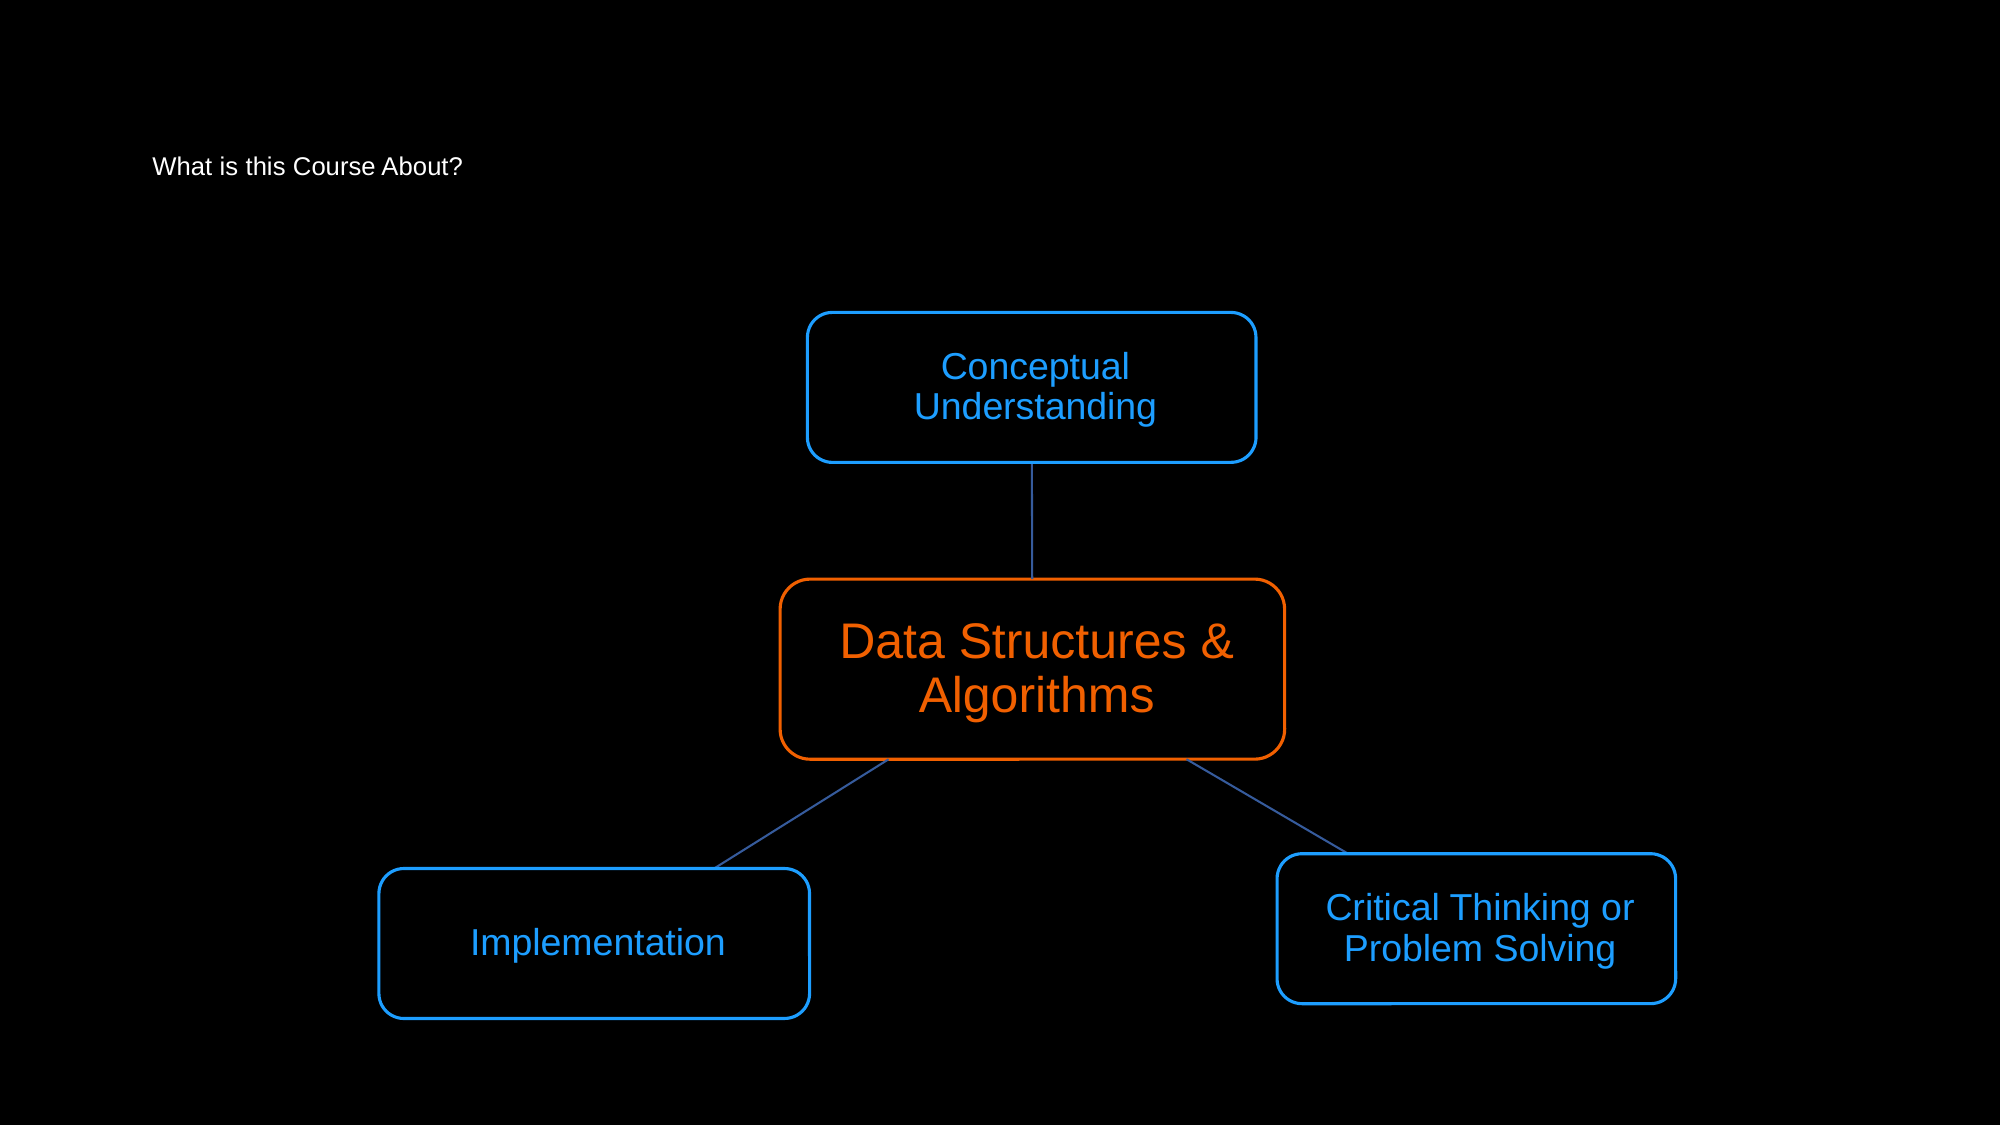

# What is this Course About?
Data Structures & Algorithms
Conceptual Understanding
Critical Thinking or Problem Solving
Implementation